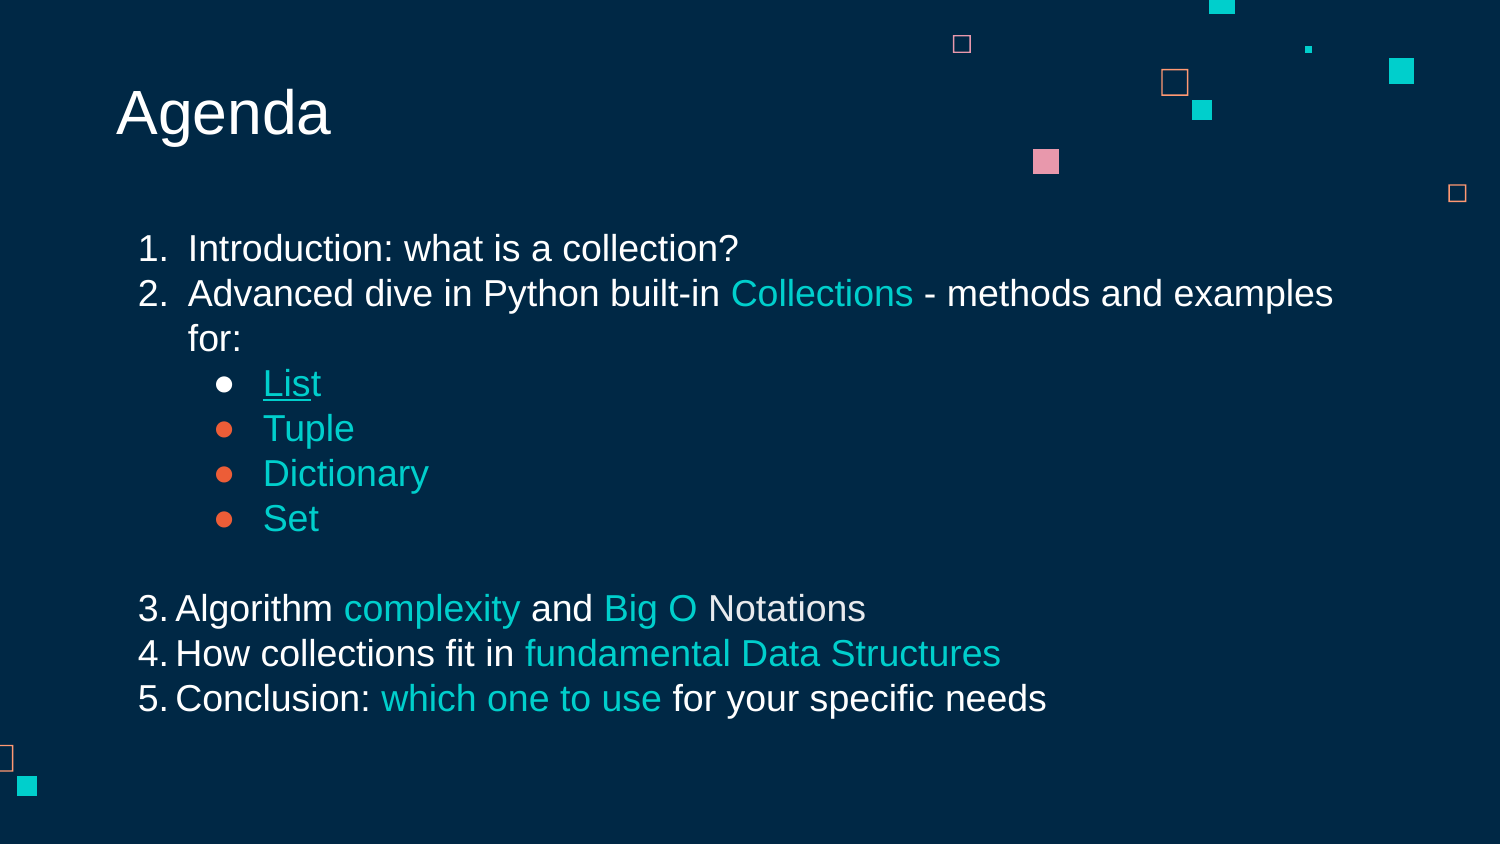

# Agenda

Introduction: what is a collection?
Advanced dive in Python built-in Collections - methods and examples for:
List
Tuple
Dictionary
Set

Algorithm complexity and Big O Notations
How collections fit in fundamental Data Structures
Conclusion: which one to use for your specific needs